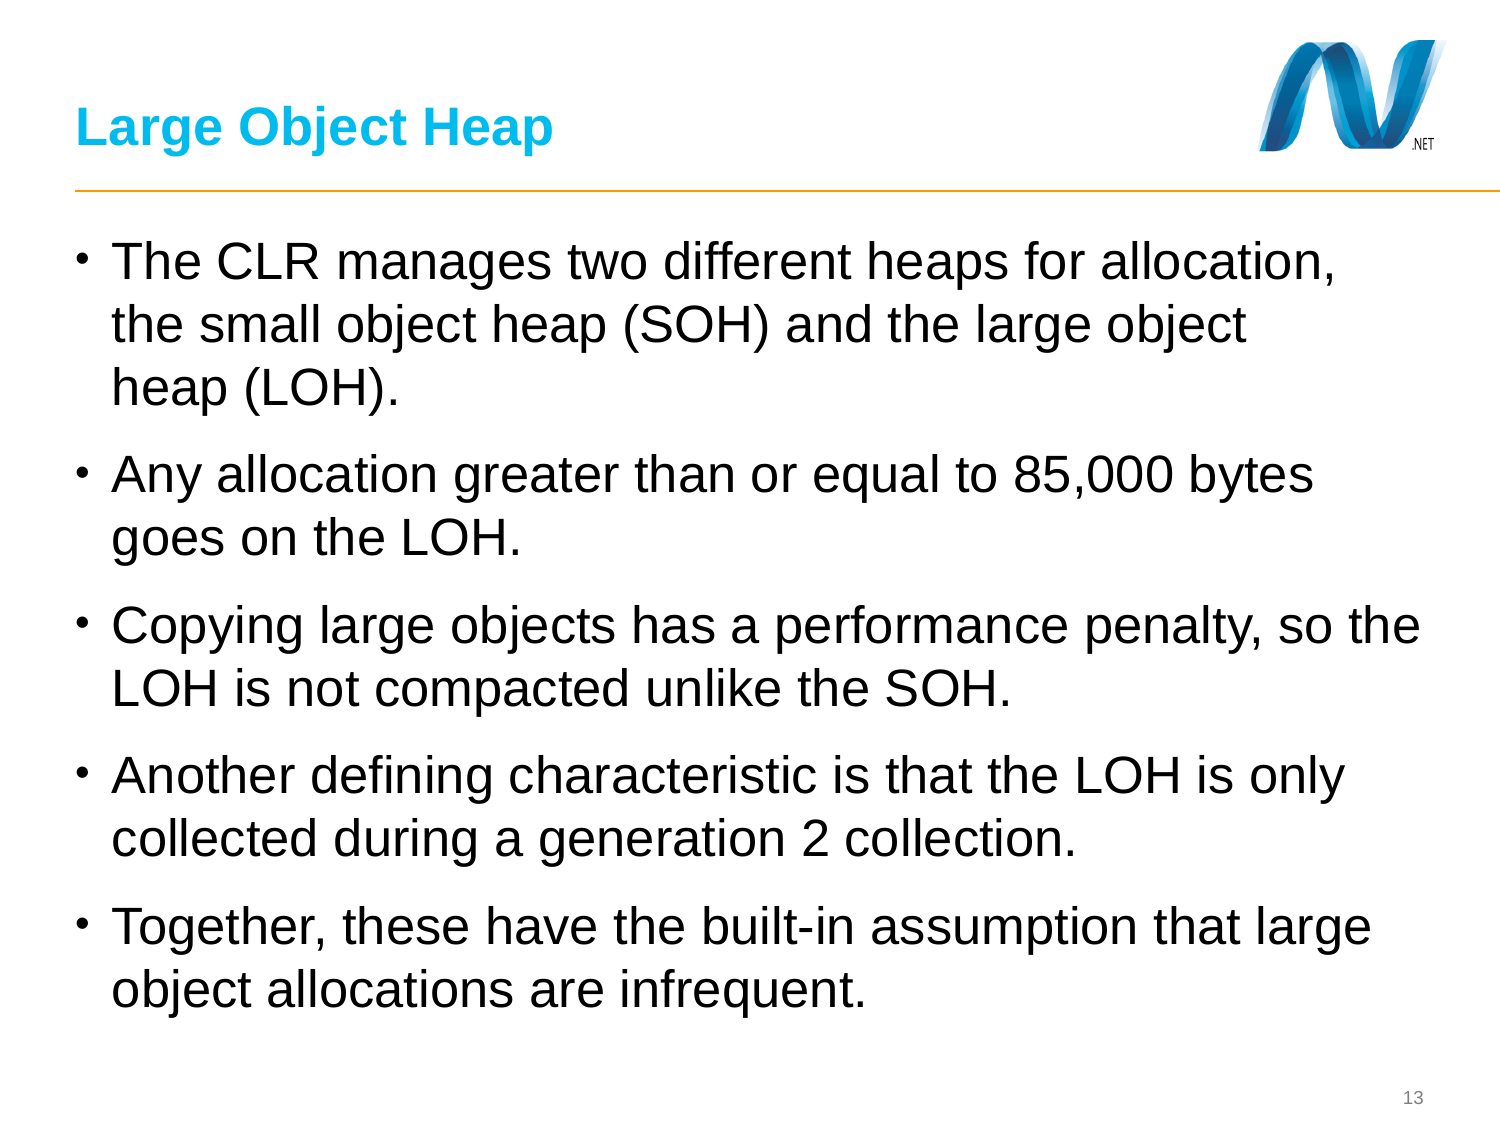

# Large Object Heap
The CLR manages two different heaps for allocation, the small object heap (SOH) and the large object heap (LOH).
Any allocation greater than or equal to 85,000 bytes goes on the LOH.
Copying large objects has a performance penalty, so the LOH is not compacted unlike the SOH.
Another defining characteristic is that the LOH is only collected during a generation 2 collection.
Together, these have the built-in assumption that large object allocations are infrequent.